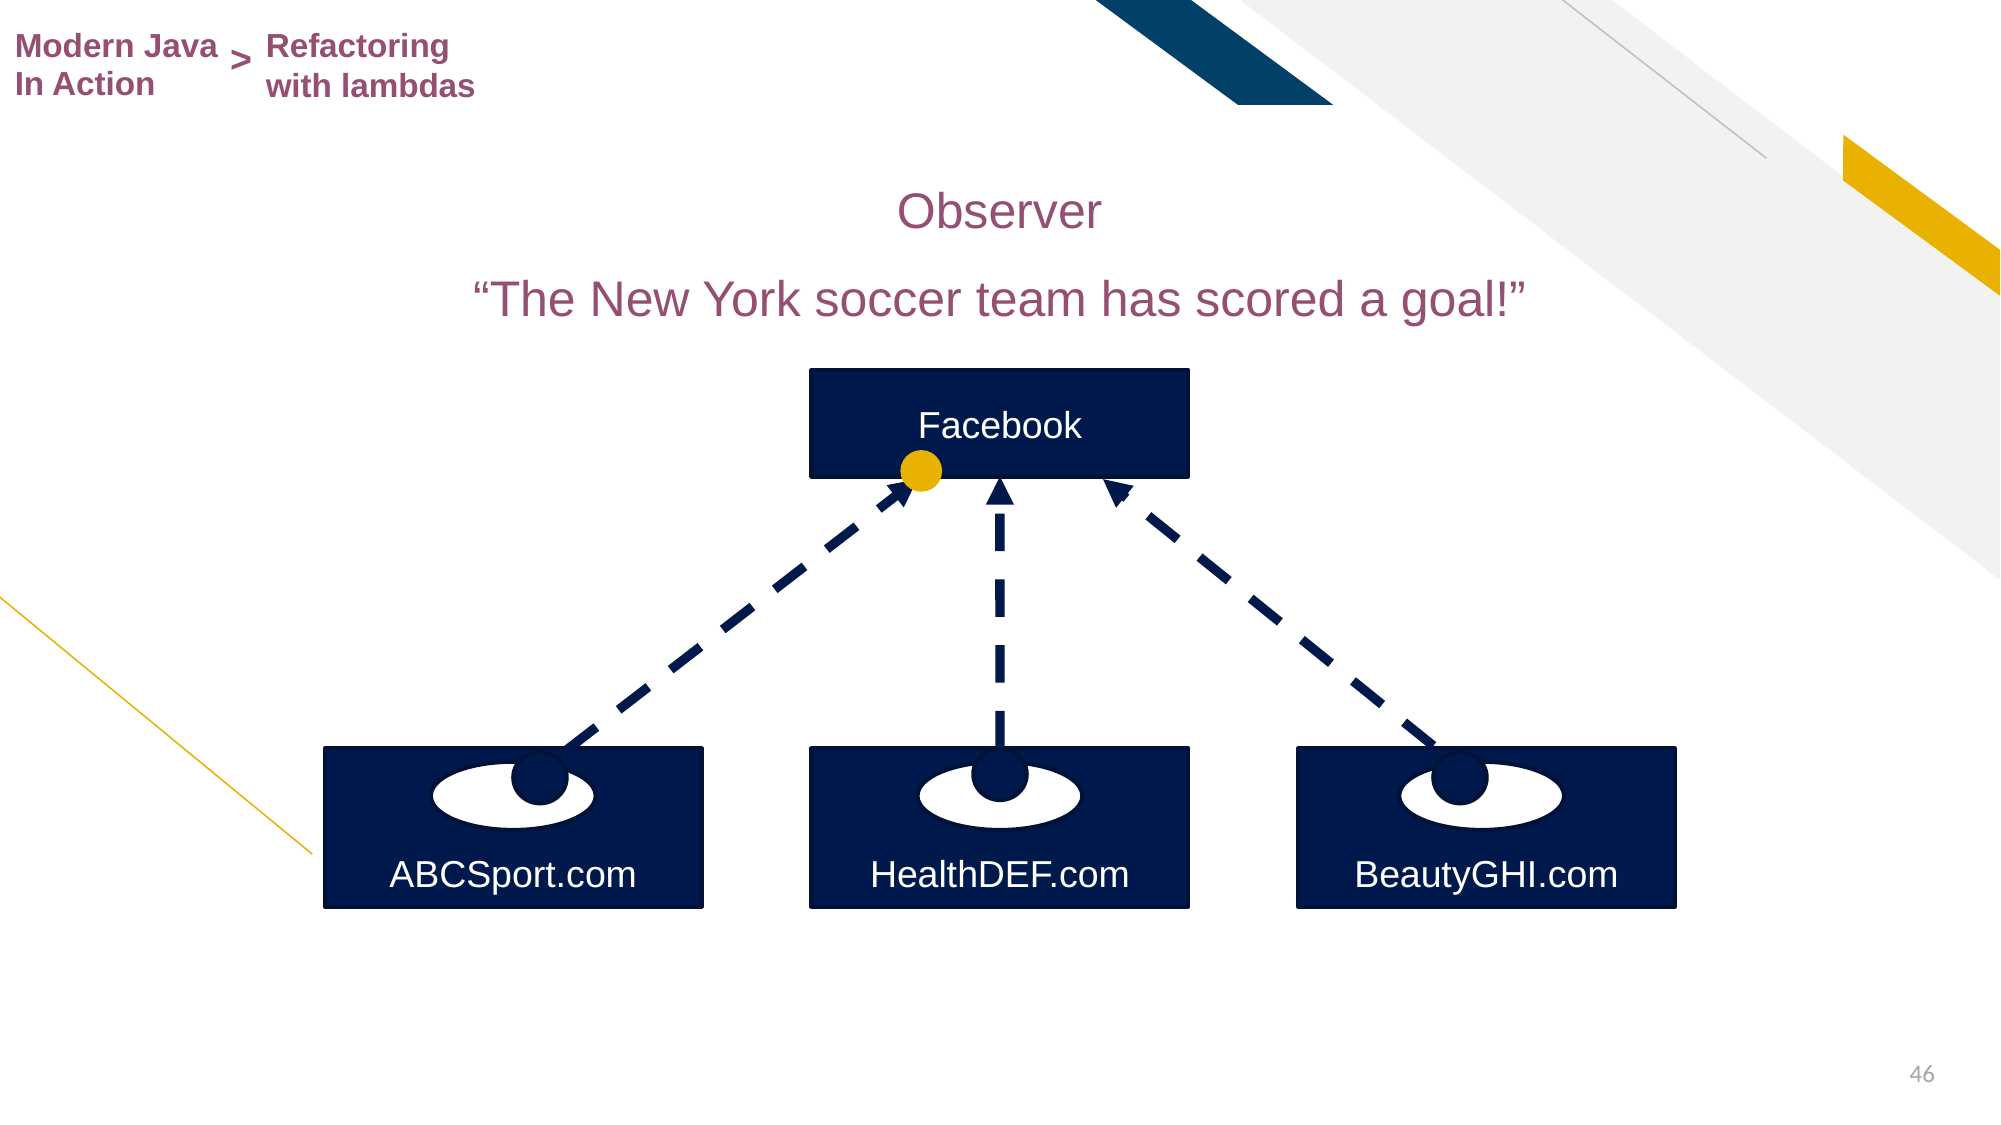

Modern Java
Refactoring
with lambdas

>
In Action
Observer
“The New York soccer team has scored a goal!”
Facebook

ABCSport.com

HealthDEF.com

BeautyGHI.com

46